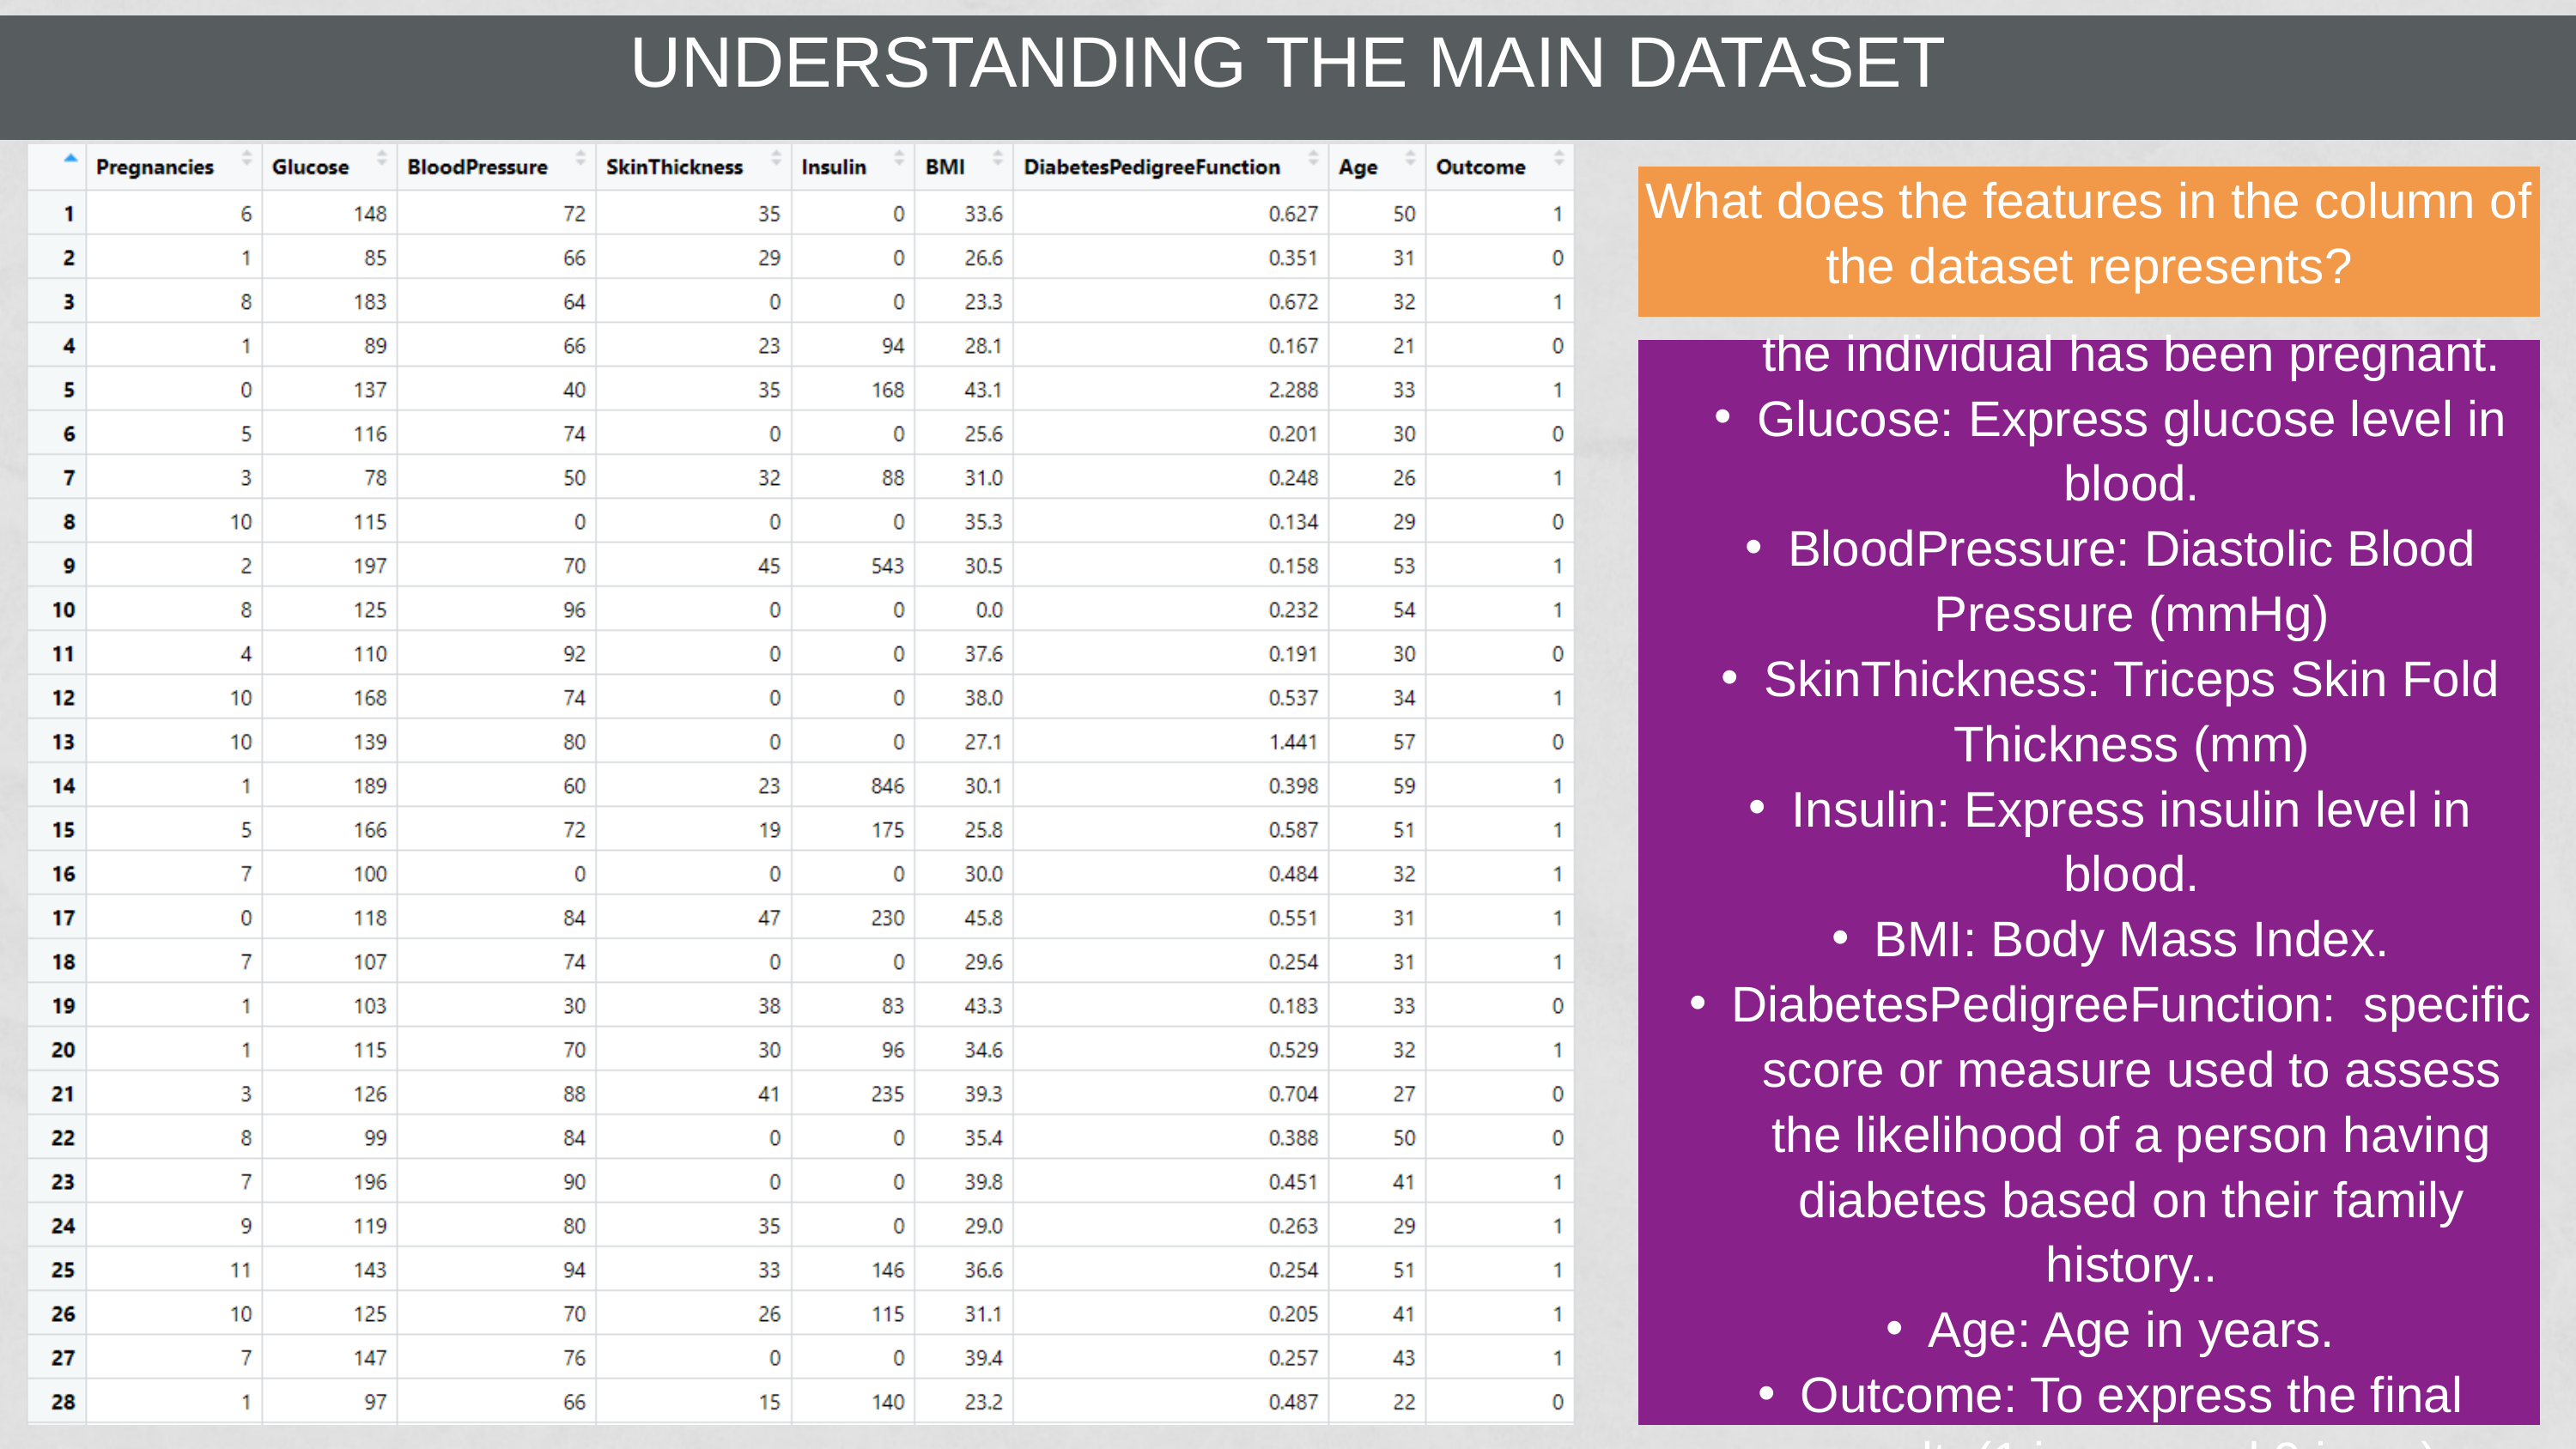

UNDERSTANDING THE MAIN DATASET

What does the features in the column of the dataset represents?

Pregnancies: The number of times the individual has been pregnant.
Glucose: Express glucose level in blood.
BloodPressure: Diastolic Blood Pressure (mmHg)
SkinThickness: Triceps Skin Fold Thickness (mm)
Insulin: Express insulin level in blood.
BMI: Body Mass Index.
DiabetesPedigreeFunction:  specific score or measure used to assess the likelihood of a person having diabetes based on their family history..
Age: Age in years.
Outcome: To express the final result. (1 is yes and 0 is no)